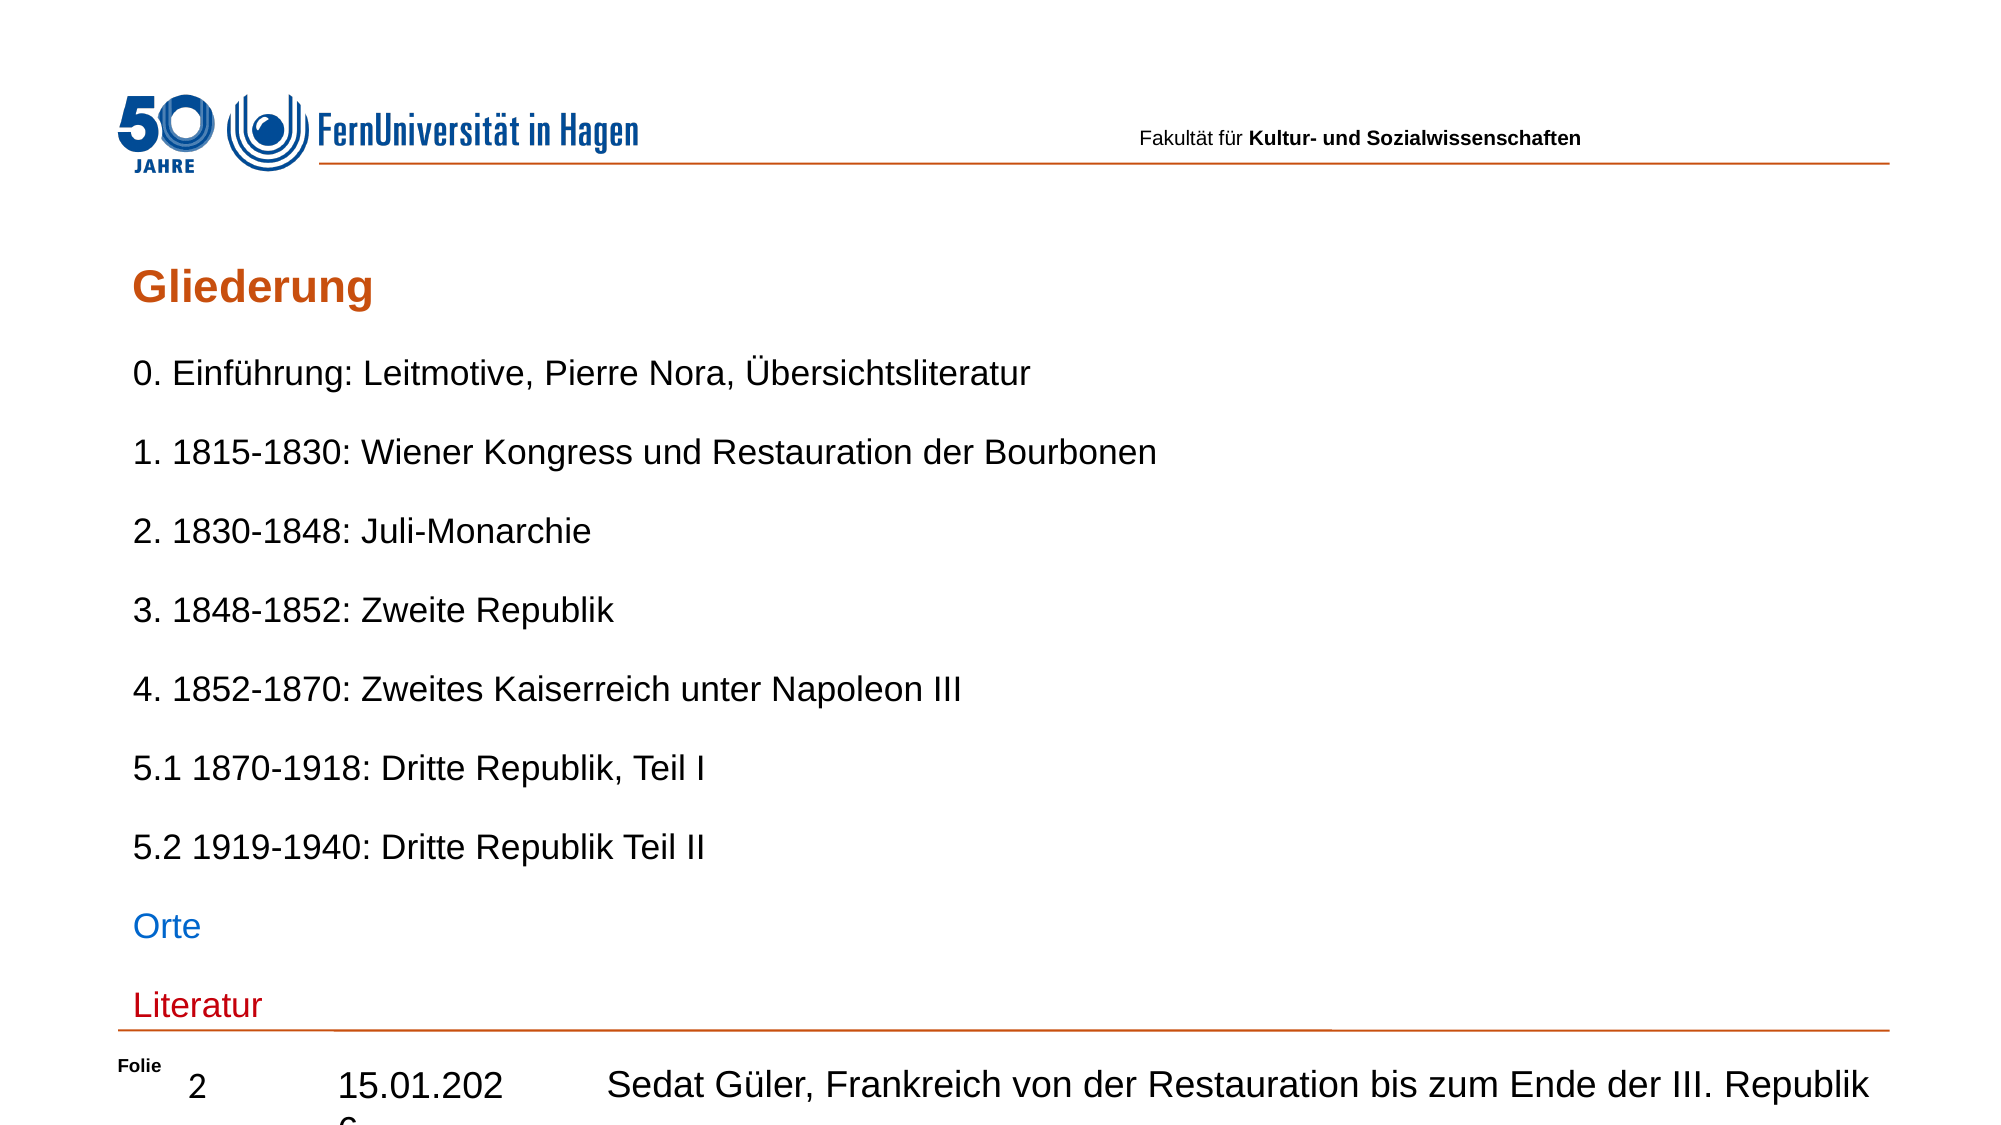

Gliederung
0. Einführung: Leitmotive, Pierre Nora, Übersichtsliteratur
1. 1815-1830: Wiener Kongress und Restauration der Bourbonen
2. 1830-1848: Juli-Monarchie
3. 1848-1852: Zweite Republik
4. 1852-1870: Zweites Kaiserreich unter Napoleon III
5.1 1870-1918: Dritte Republik, Teil I
5.2 1919-1940: Dritte Republik Teil II
Orte
Literatur
Sedat Güler, Frankreich von der Restauration bis zum Ende der III. Republik
2
15.01.2026